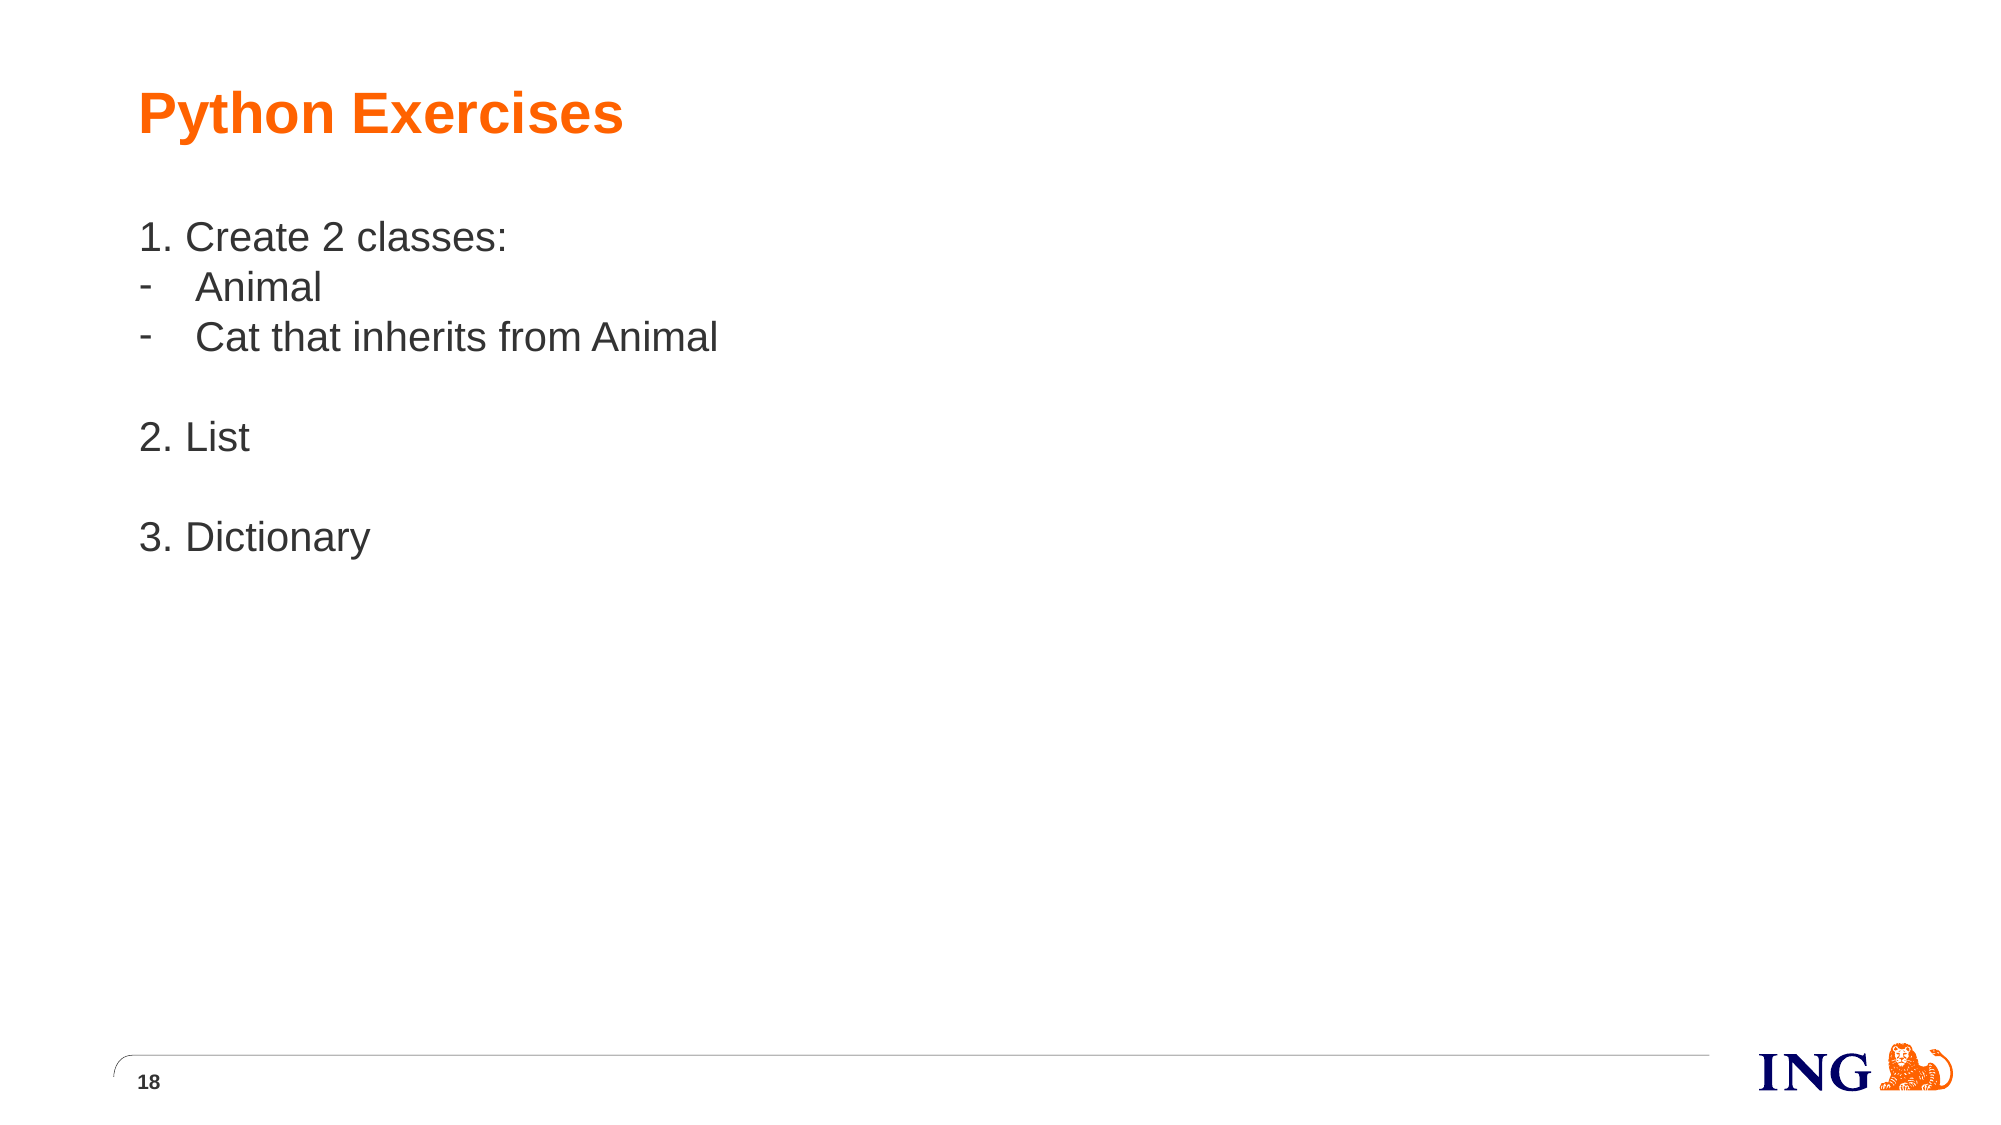

# Python Exercises
1. Create 2 classes:
Animal
Cat that inherits from Animal

2. List

3. Dictionary

18